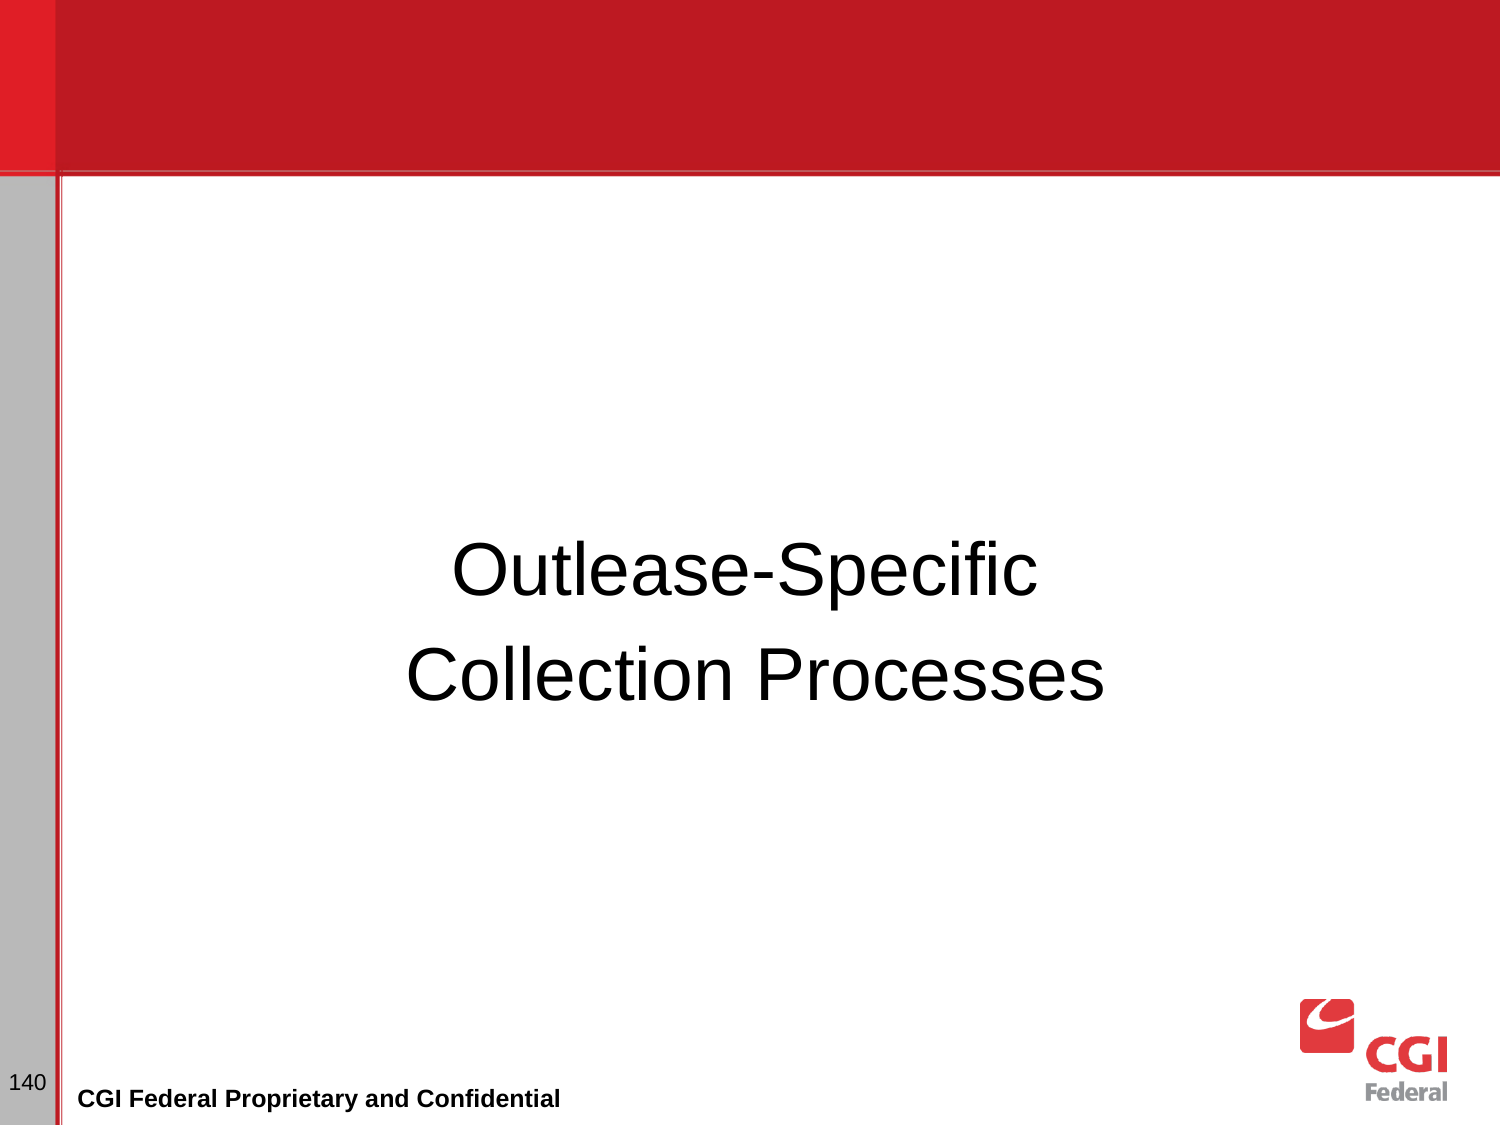

Outlease-Specific
Collection Processes
# Dunning
140
CGI Federal Proprietary and Confidential